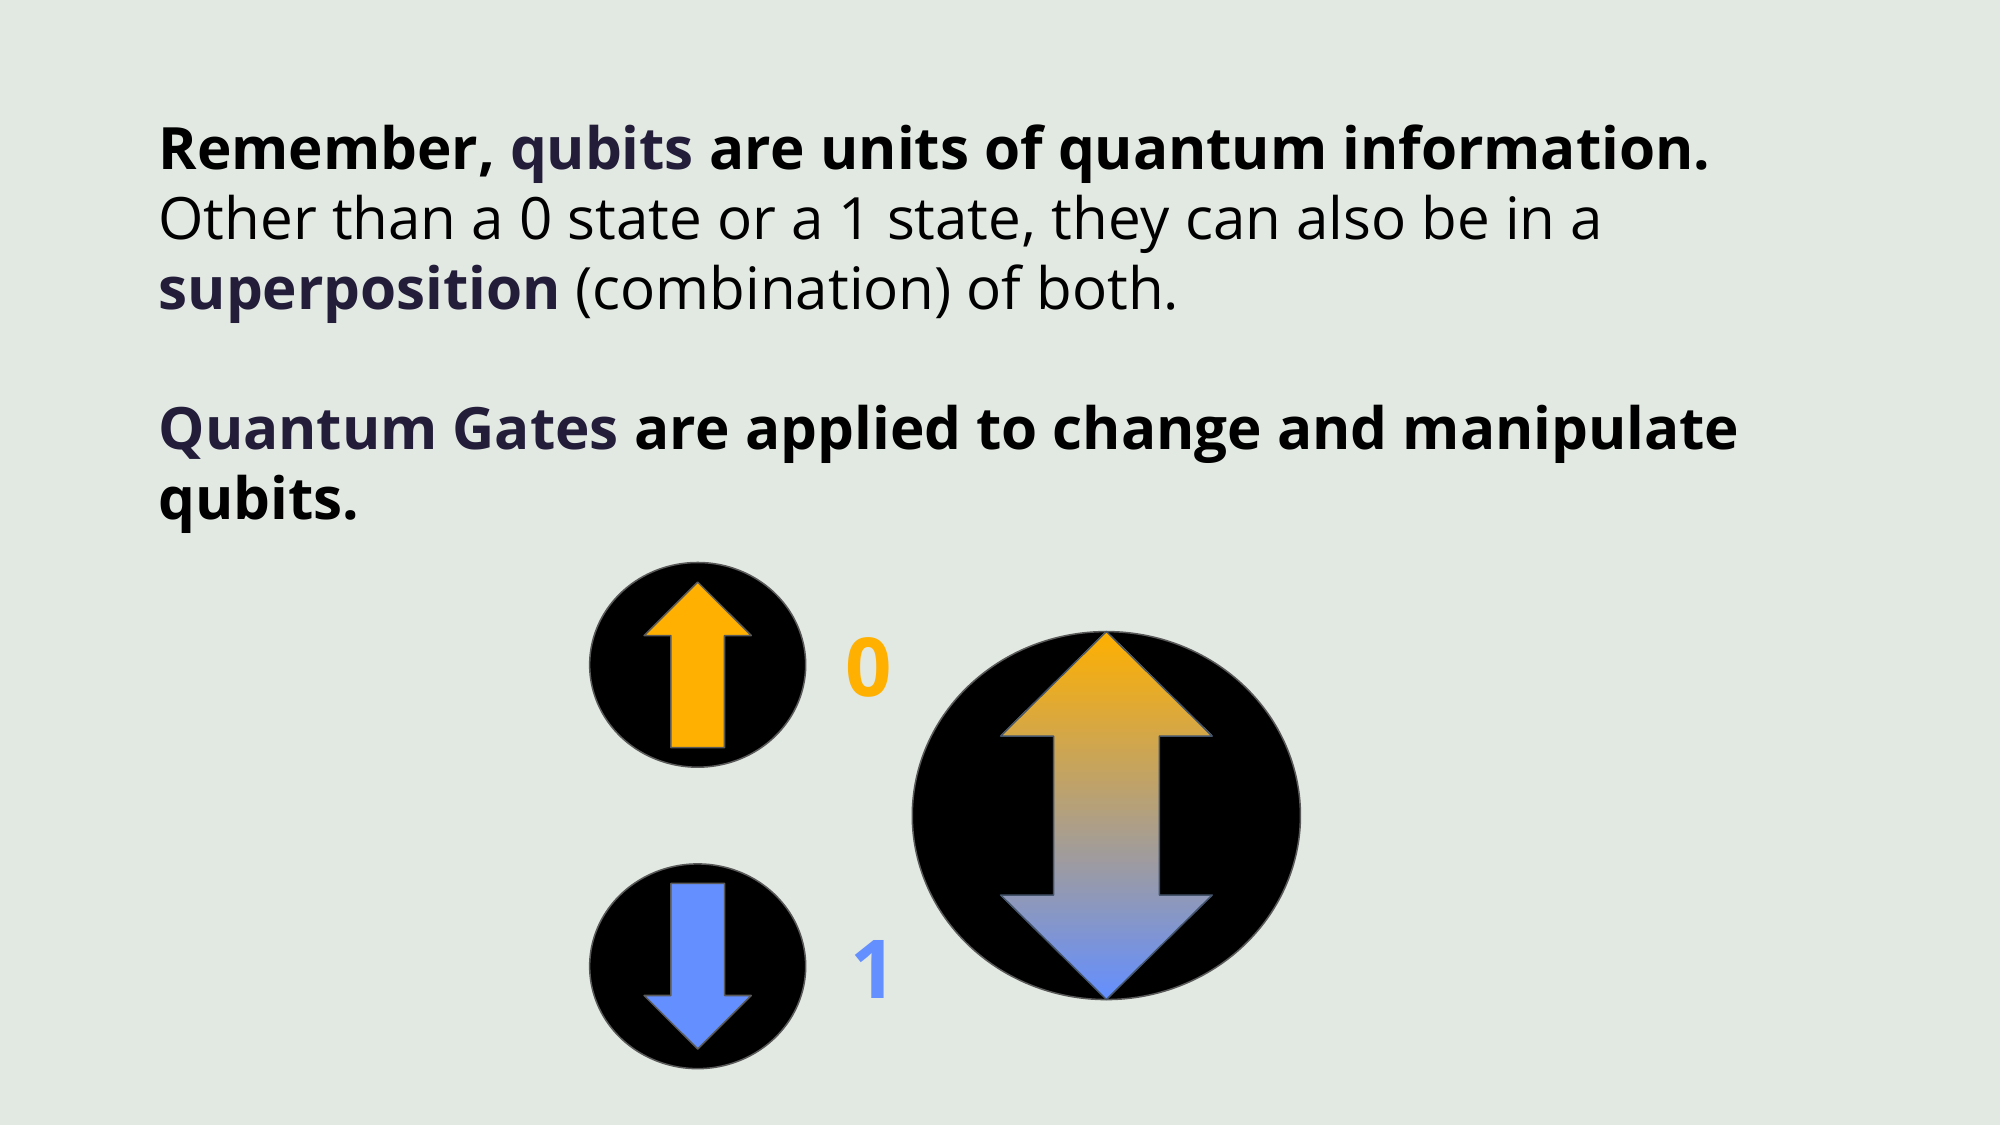

Remember, qubits are units of quantum information.
Other than a 0 state or a 1 state, they can also be in a superposition (combination) of both.

Quantum Gates are applied to change and manipulate qubits.

0

1